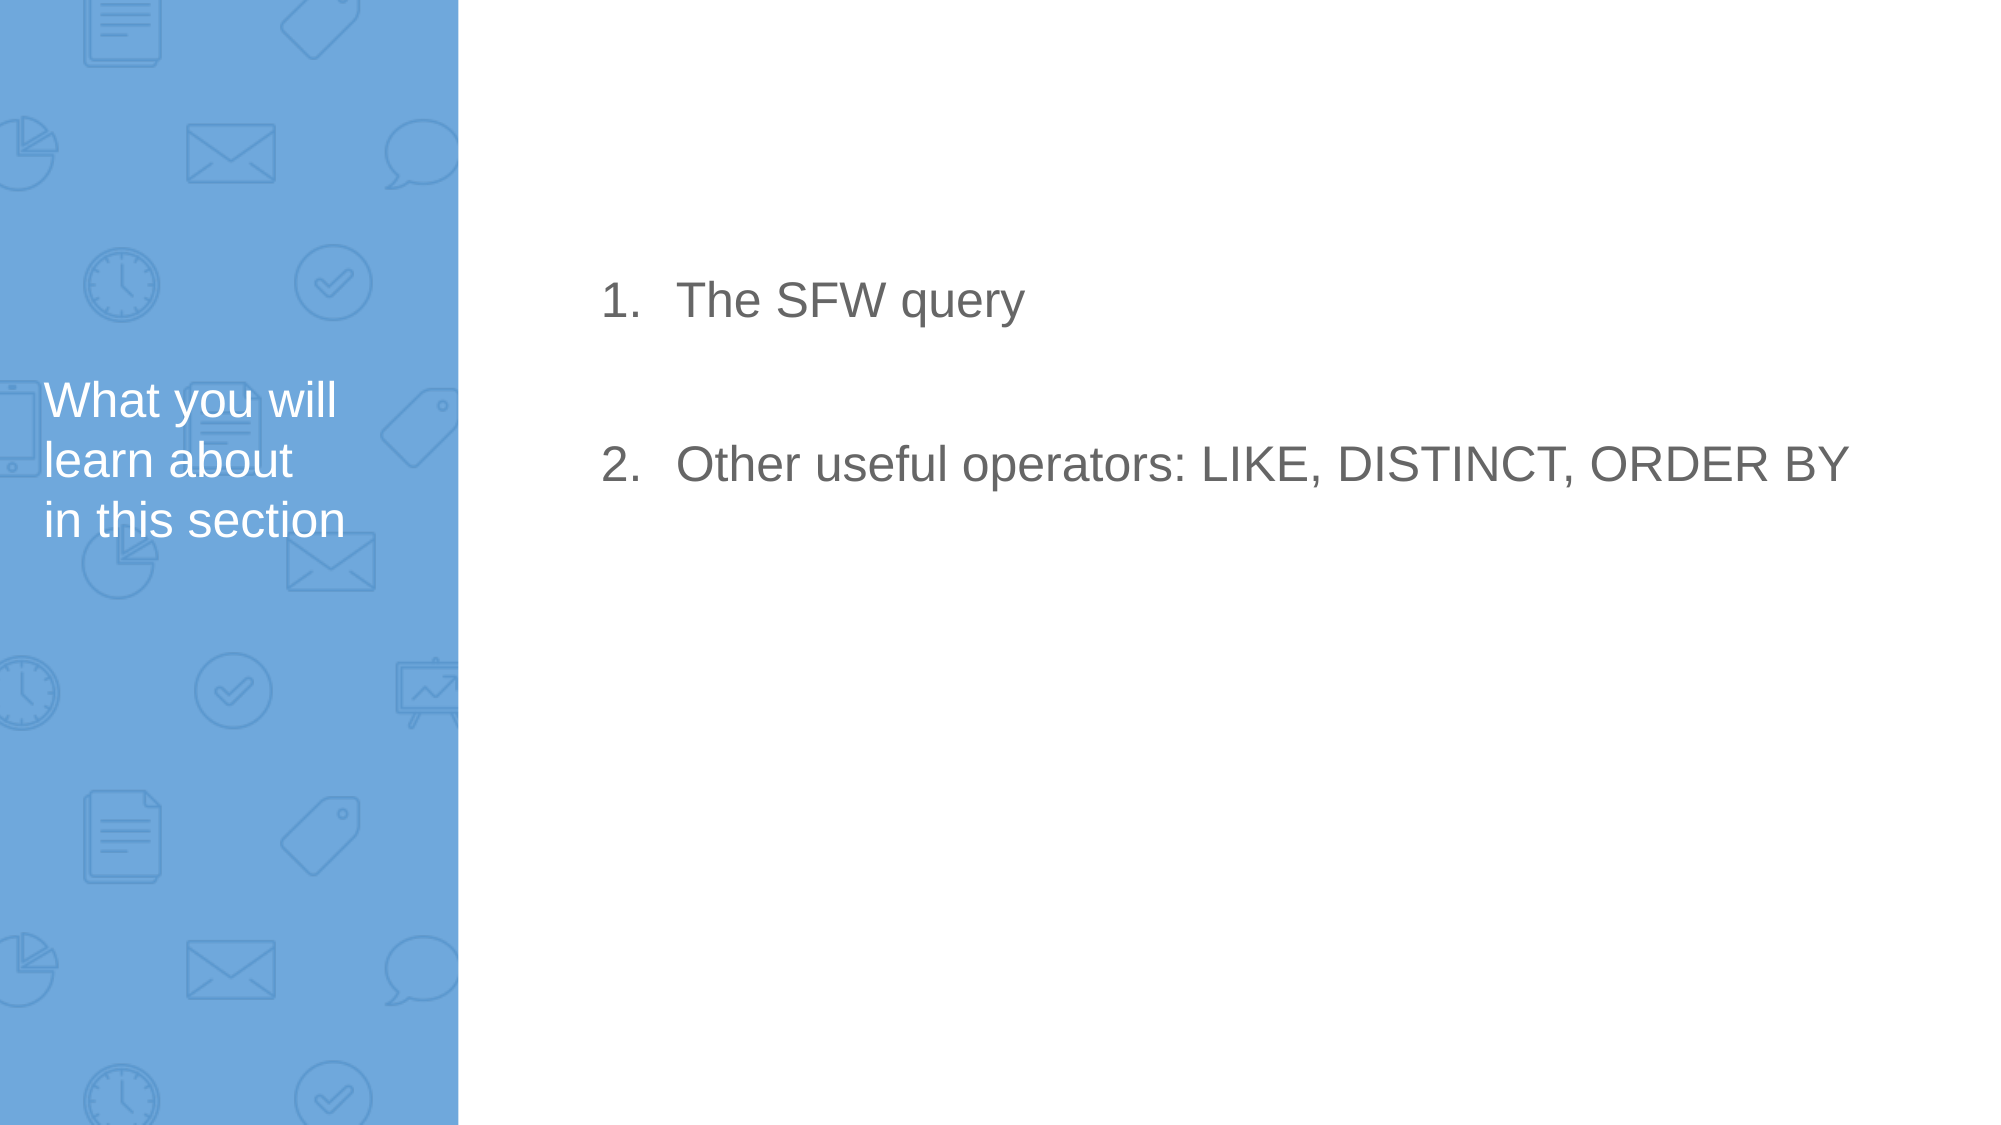

The SFW query

Other useful operators: LIKE, DISTINCT, ORDER BY

# What you will learn about
in this section